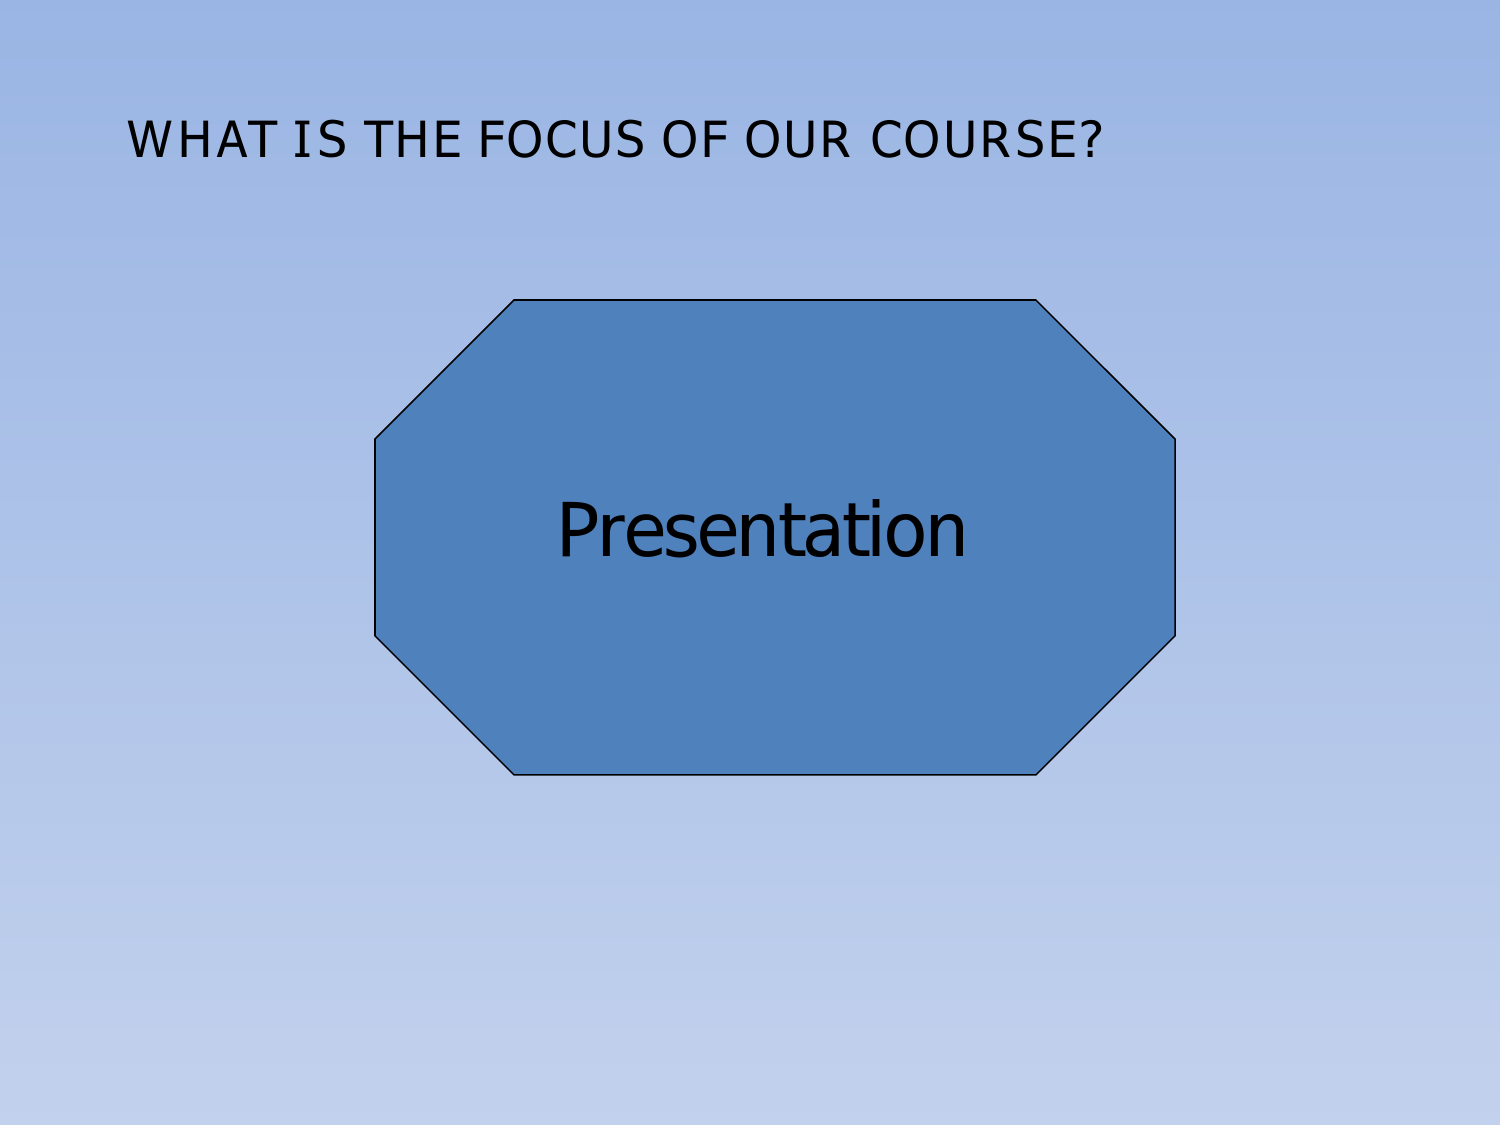

WHAT IS THE FOCUS OF OUR COURSE?
Presentation